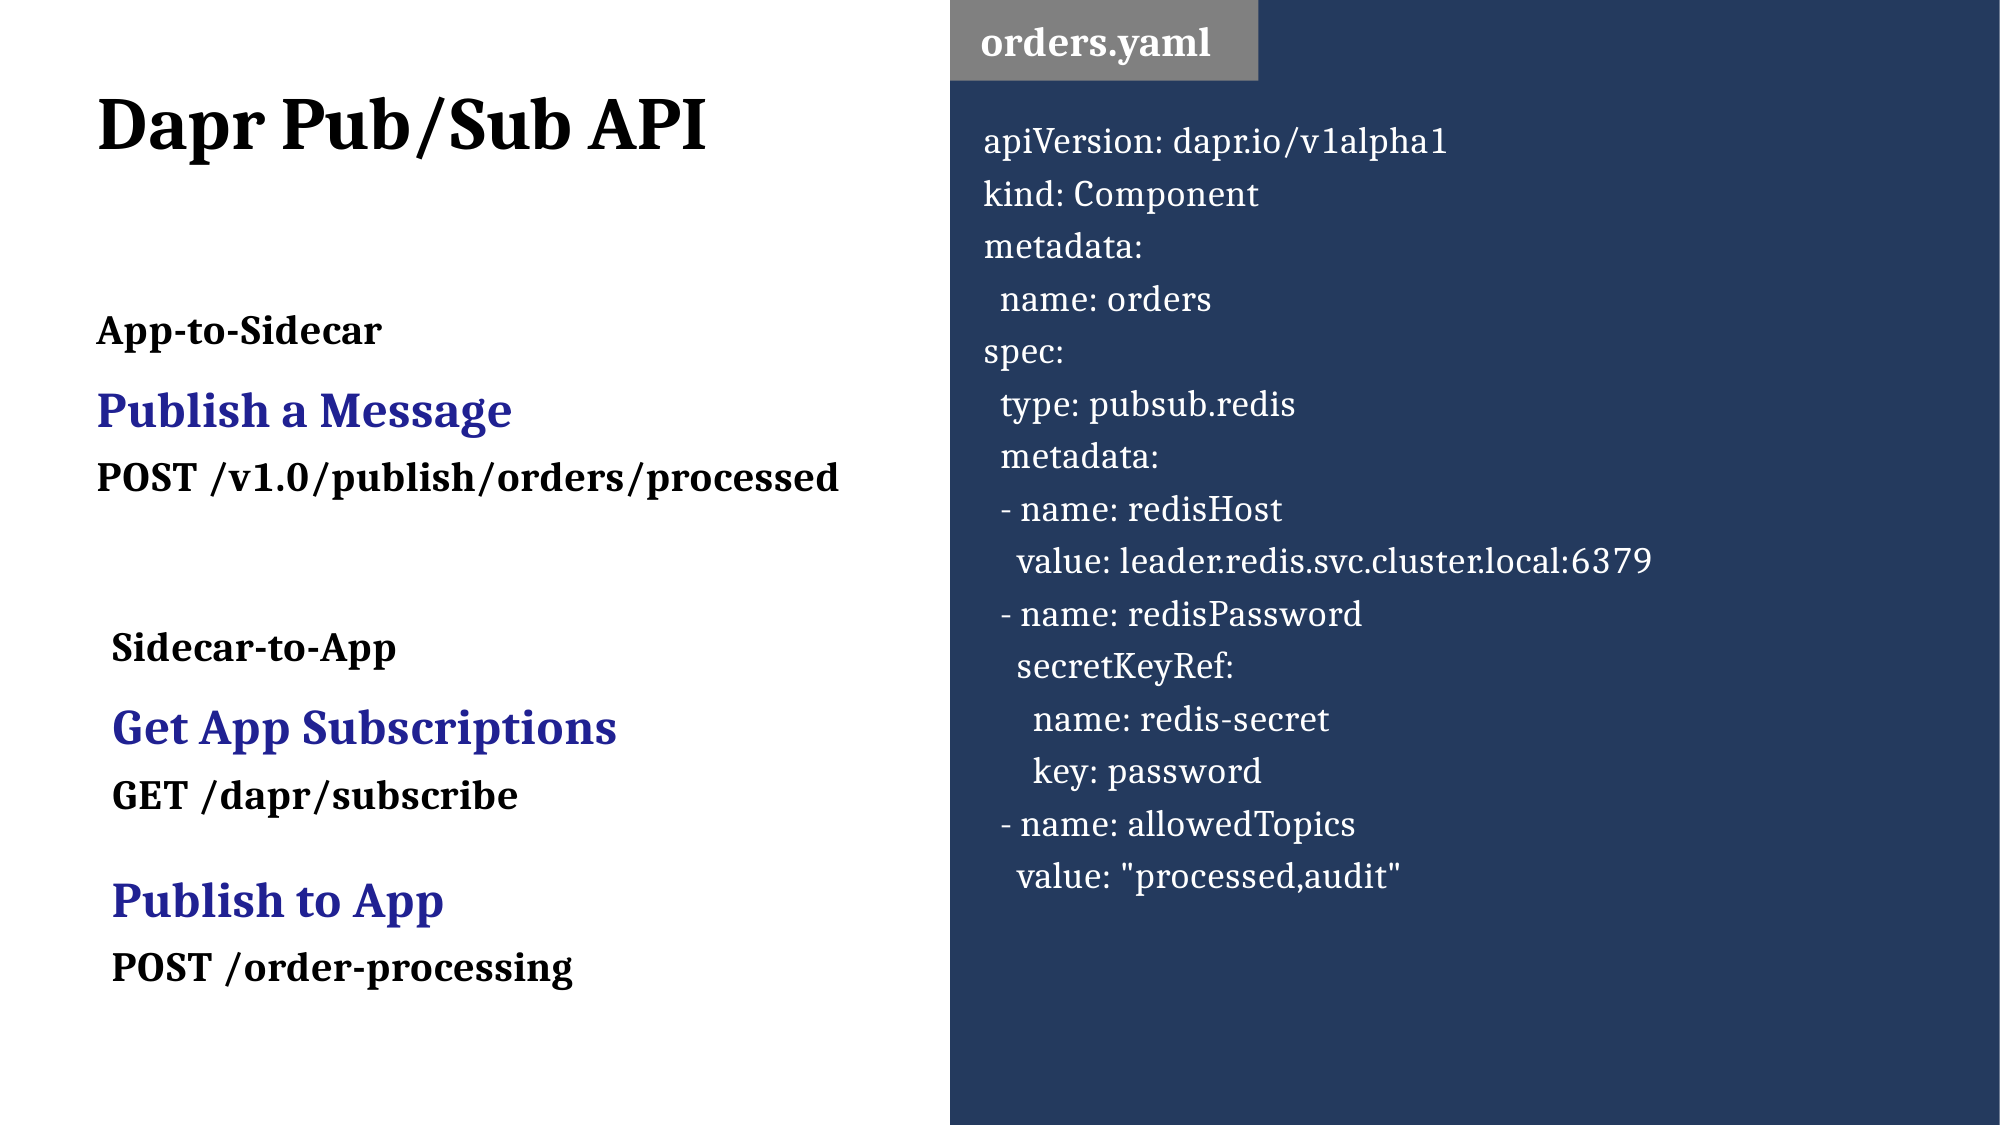

orders.yaml
# Dapr Pub/Sub API
apiVersion: dapr.io/v1alpha1
kind: Component
metadata:
  name: orders
spec:
  type: pubsub.redis
  metadata:
  - name: redisHost
    value: leader.redis.svc.cluster.local:6379
  - name: redisPassword
    secretKeyRef:
      name: redis-secret
      key: password
  - name: allowedTopics
    value: "processed,audit"
App-to-Sidecar
Publish a Message
POST /v1.0/publish/orders/processed
Sidecar-to-App
Get App Subscriptions
GET /dapr/subscribe
Publish to App
POST /order-processing